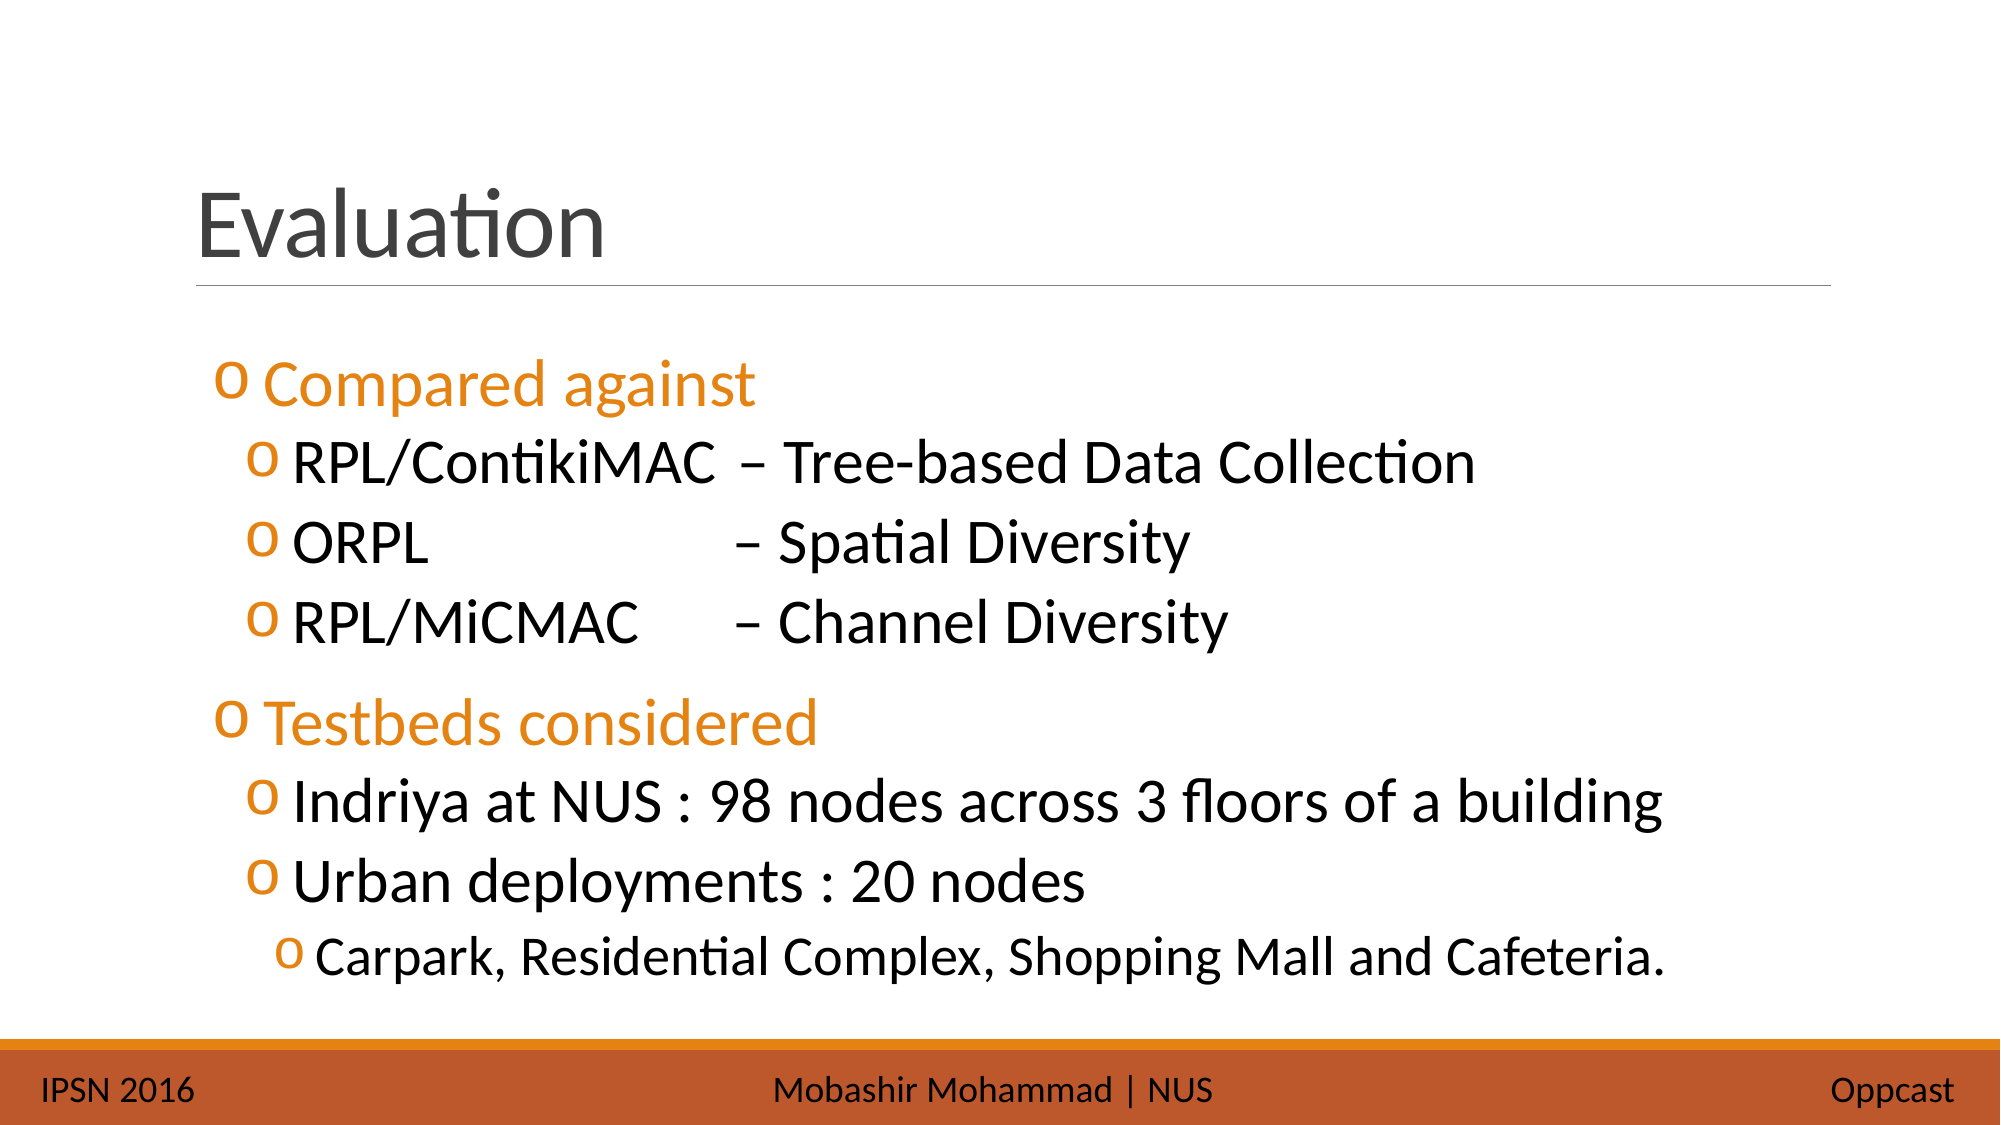

# Evaluation
 Compared against
 RPL/ContikiMAC  – Tree-based Data Collection
 ORPL                     – Spatial Diversity
 RPL/MiCMAC       – Channel Diversity
 Testbeds considered
 Indriya at NUS : 98 nodes across 3 floors of a building
 Urban deployments : 20 nodes
 Carpark, Residential Complex, Shopping Mall and Cafeteria.
IPSN 2016
Mobashir Mohammad | NUS
Oppcast